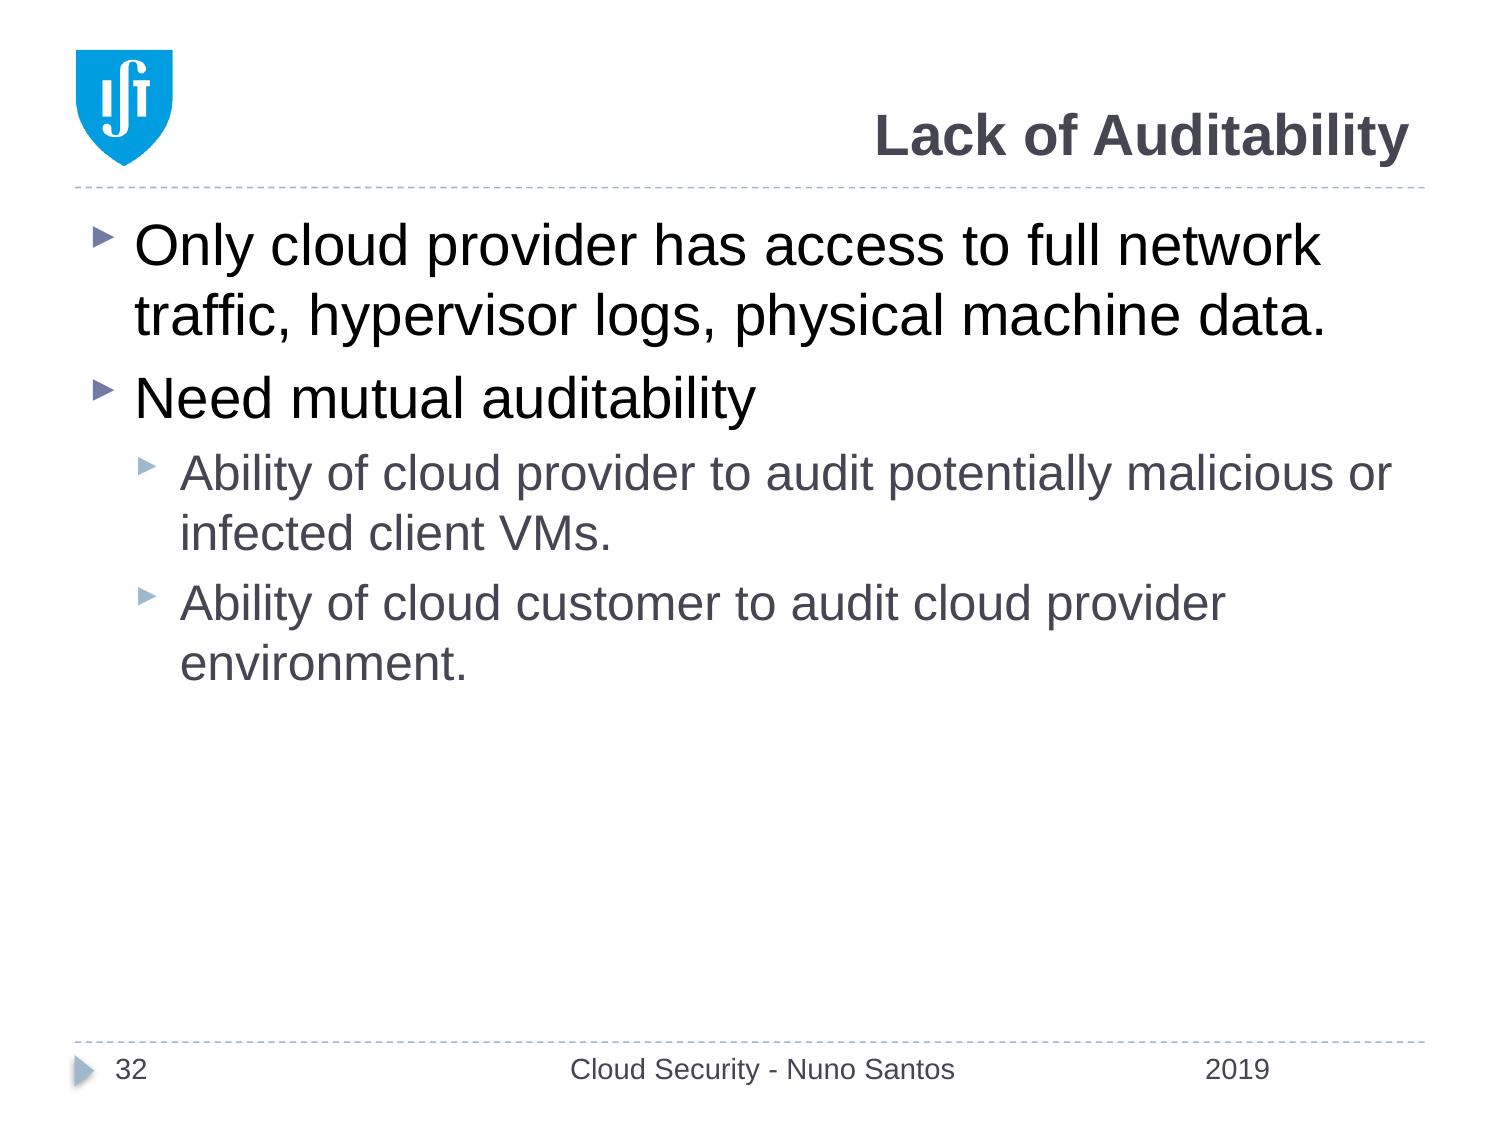

# Lack of Auditability
Only cloud provider has access to full network traffic, hypervisor logs, physical machine data.
Need mutual auditability
Ability of cloud provider to audit potentially malicious or infected client VMs.
Ability of cloud customer to audit cloud provider environment.
Cloud Security - Nuno Santos
32
2019